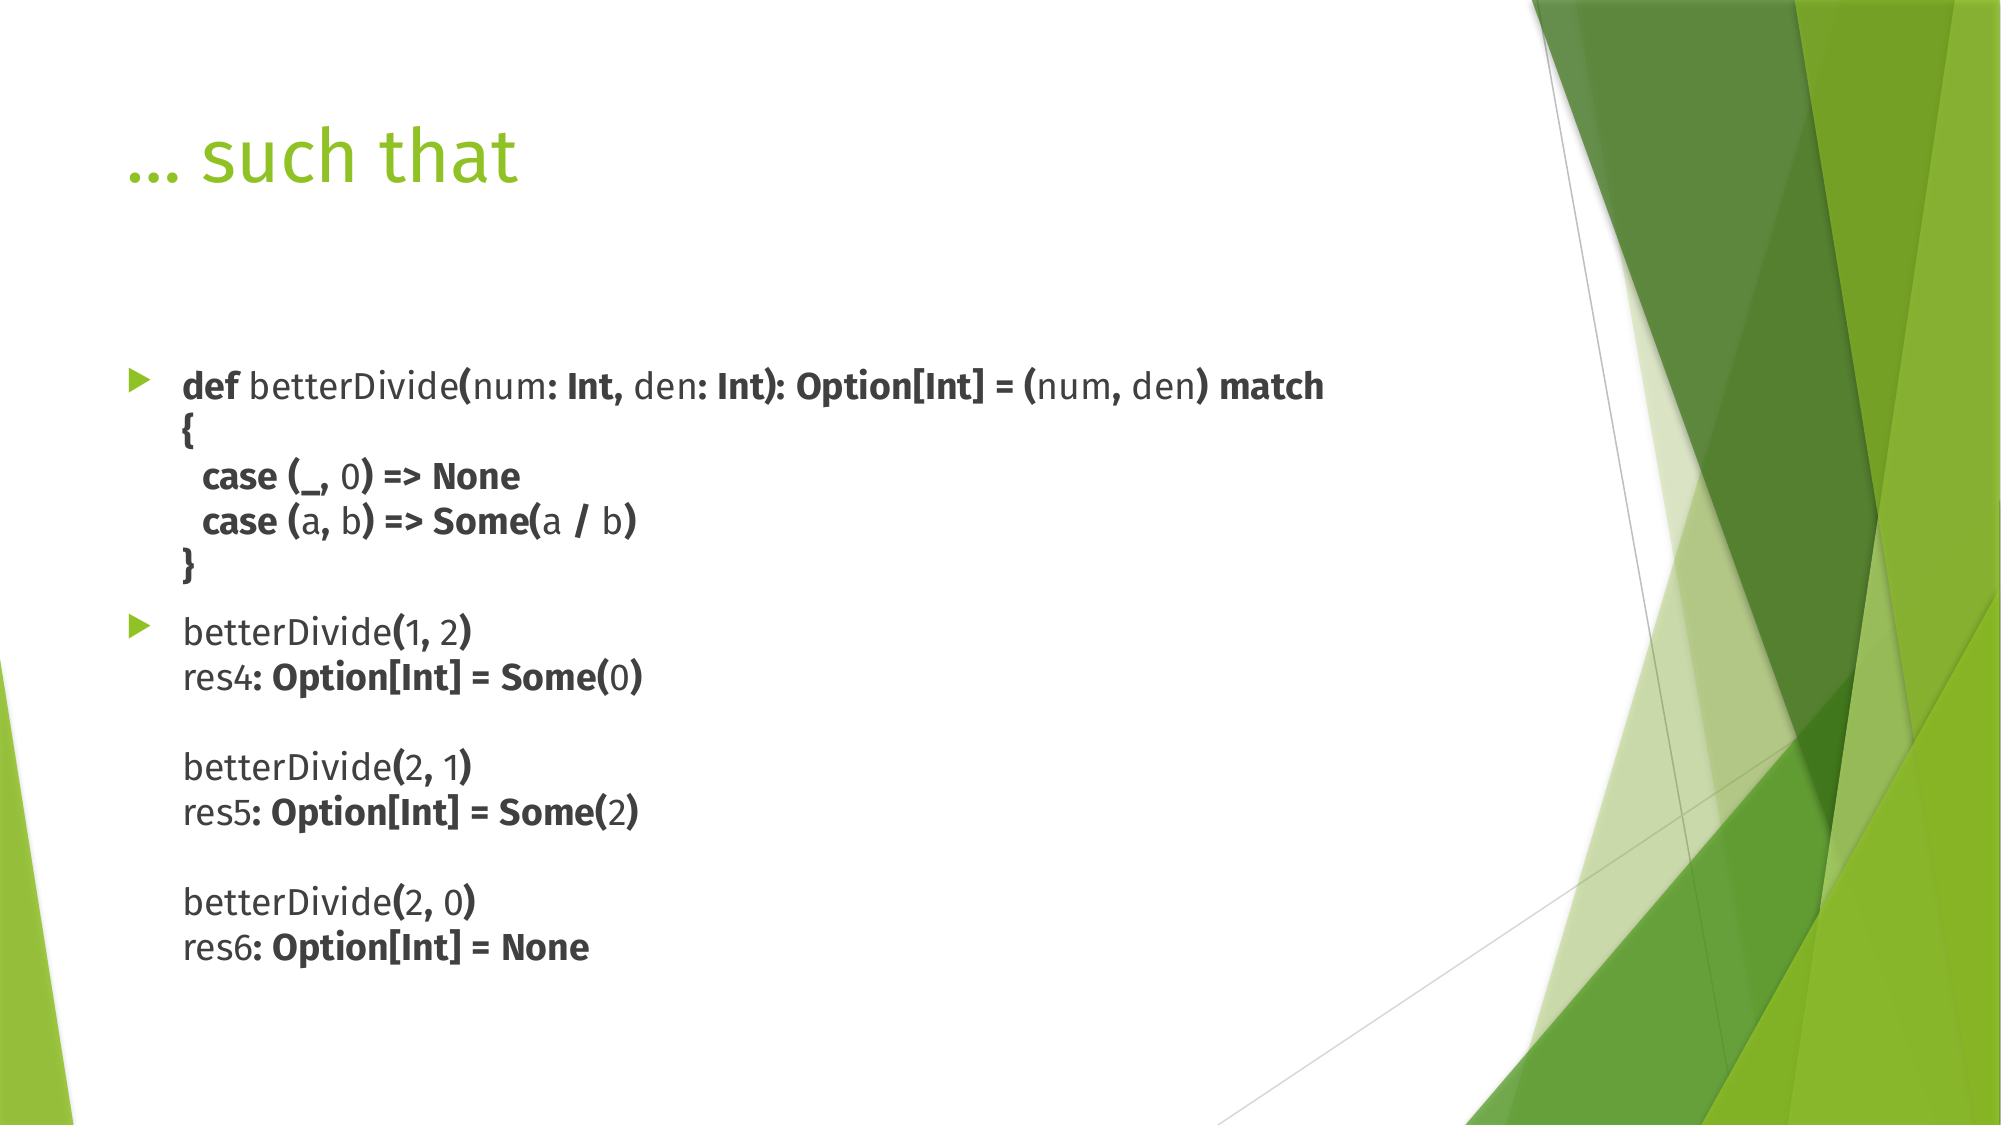

# … such that
def betterDivide(num: Int, den: Int): Option[Int] = (num, den) match
{
  case (_, 0) => None
  case (a, b) => Some(a / b)
}
betterDivide(1, 2)
res4: Option[Int] = Some(0)
betterDivide(2, 1)
res5: Option[Int] = Some(2)
betterDivide(2, 0)
res6: Option[Int] = None